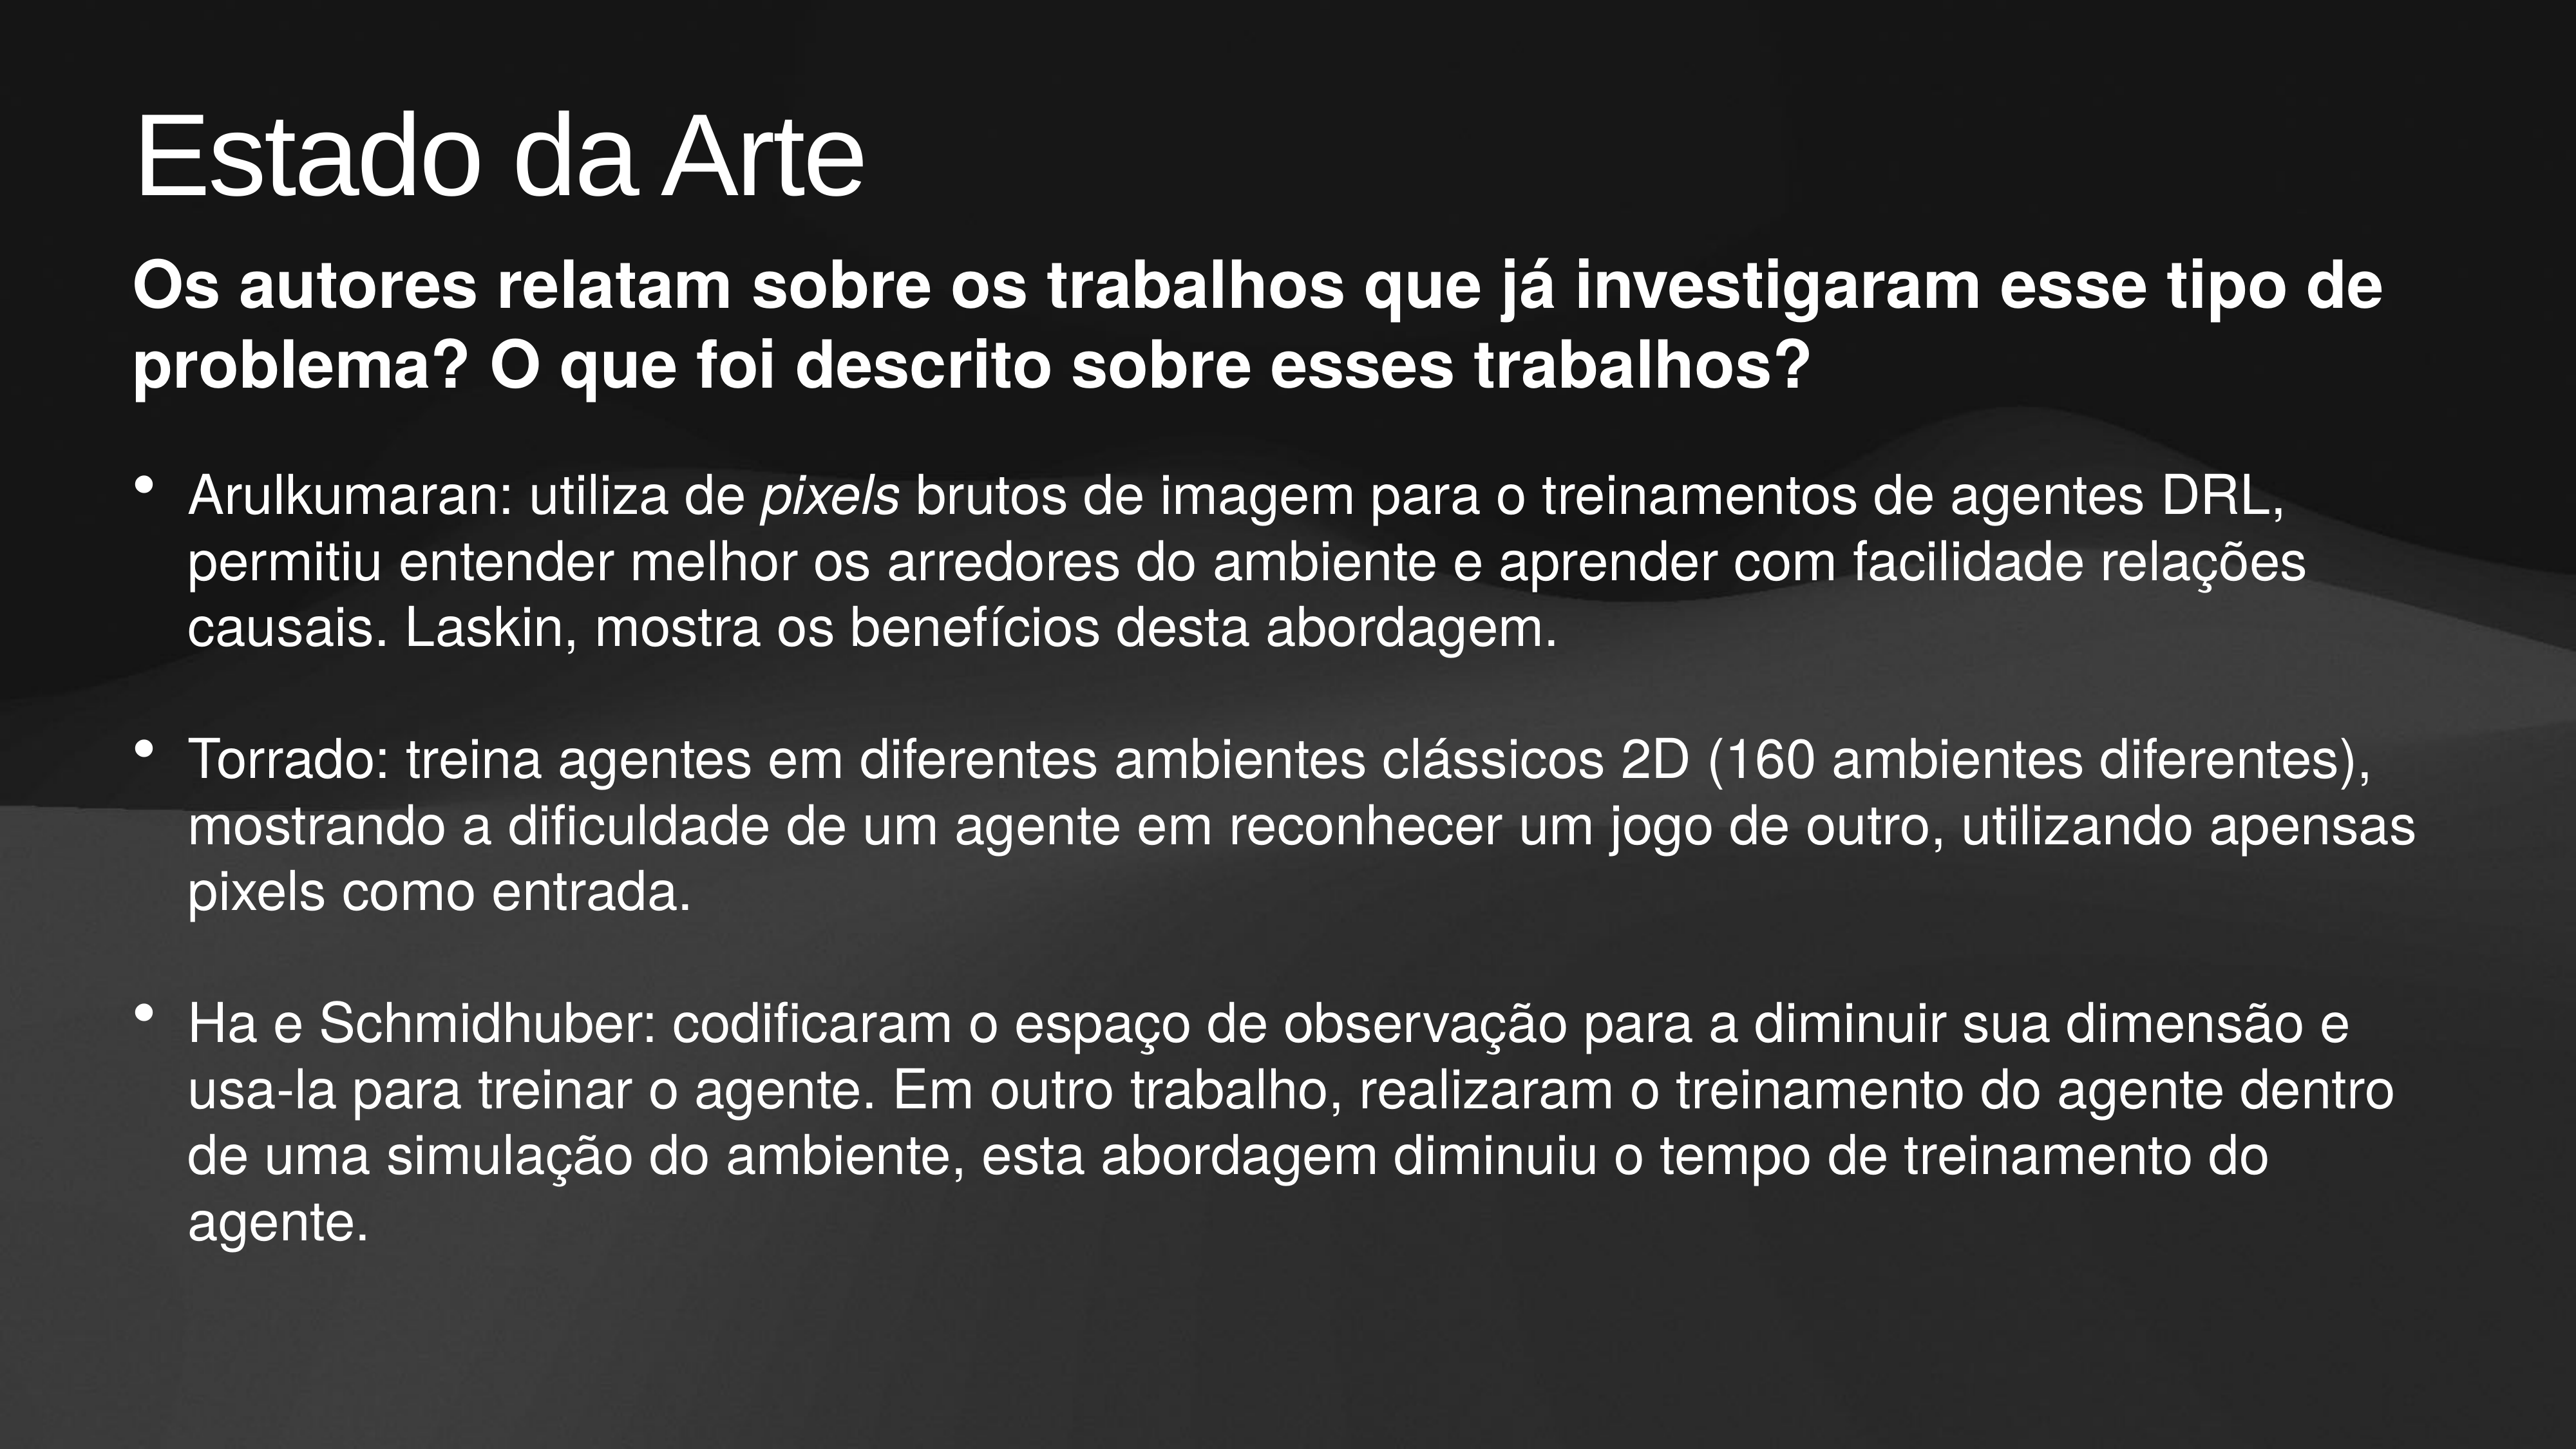

# Estado da Arte
Os autores relatam sobre os trabalhos que já investigaram esse tipo de problema? O que foi descrito sobre esses trabalhos?
Arulkumaran: utiliza de pixels brutos de imagem para o treinamentos de agentes DRL, permitiu entender melhor os arredores do ambiente e aprender com facilidade relações causais. Laskin, mostra os benefícios desta abordagem.

Torrado: treina agentes em diferentes ambientes clássicos 2D (160 ambientes diferentes), mostrando a dificuldade de um agente em reconhecer um jogo de outro, utilizando apensas pixels como entrada.

Ha e Schmidhuber: codificaram o espaço de observação para a diminuir sua dimensão e usa-la para treinar o agente. Em outro trabalho, realizaram o treinamento do agente dentro de uma simulação do ambiente, esta abordagem diminuiu o tempo de treinamento do agente.